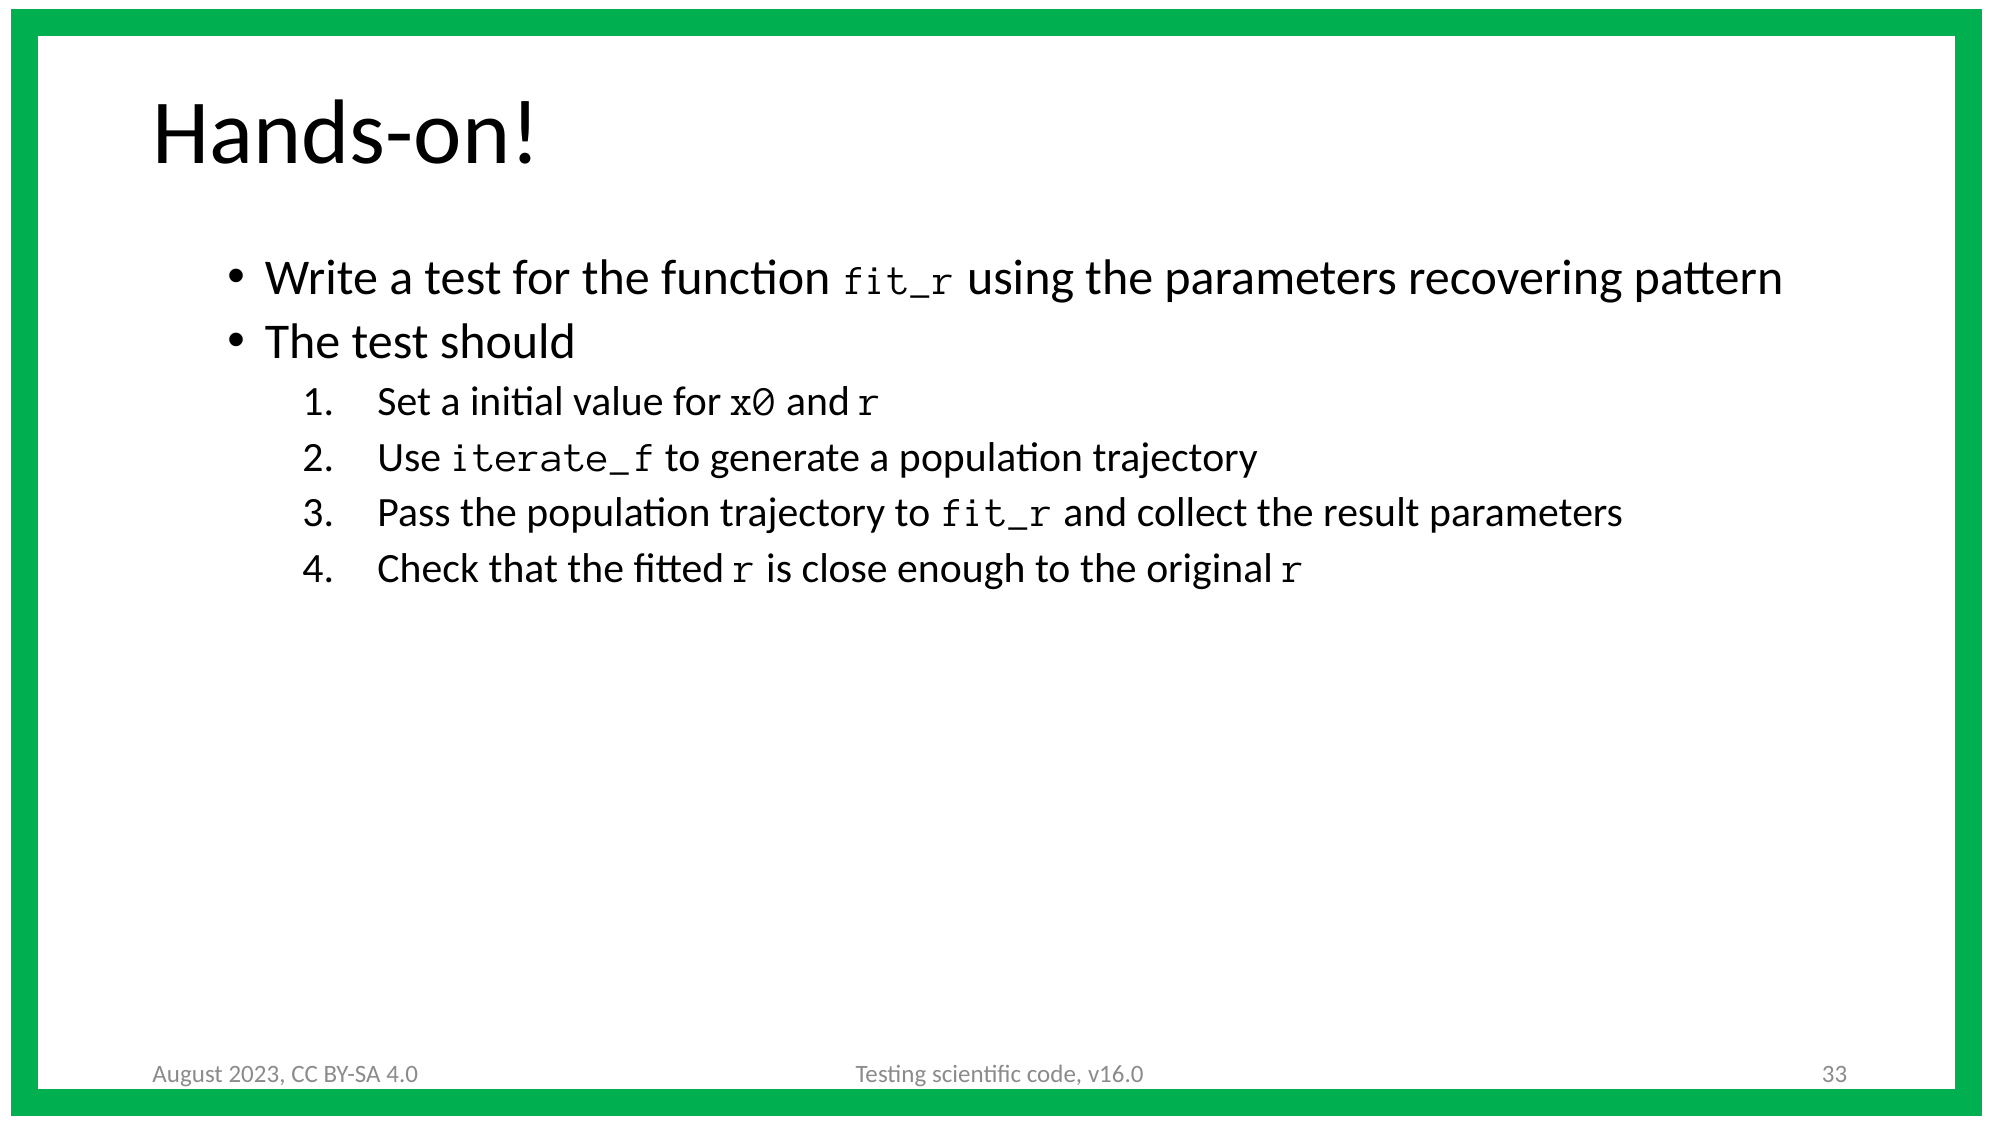

# Hands-on!
Write a test for the function fit_r using the parameters recovering pattern
The test should
Set a initial value for x0 and r
Use iterate_f to generate a population trajectory
Pass the population trajectory to fit_r and collect the result parameters
Check that the fitted r is close enough to the original r
August 2023, CC BY-SA 4.0
Testing scientific code, v16.0
33